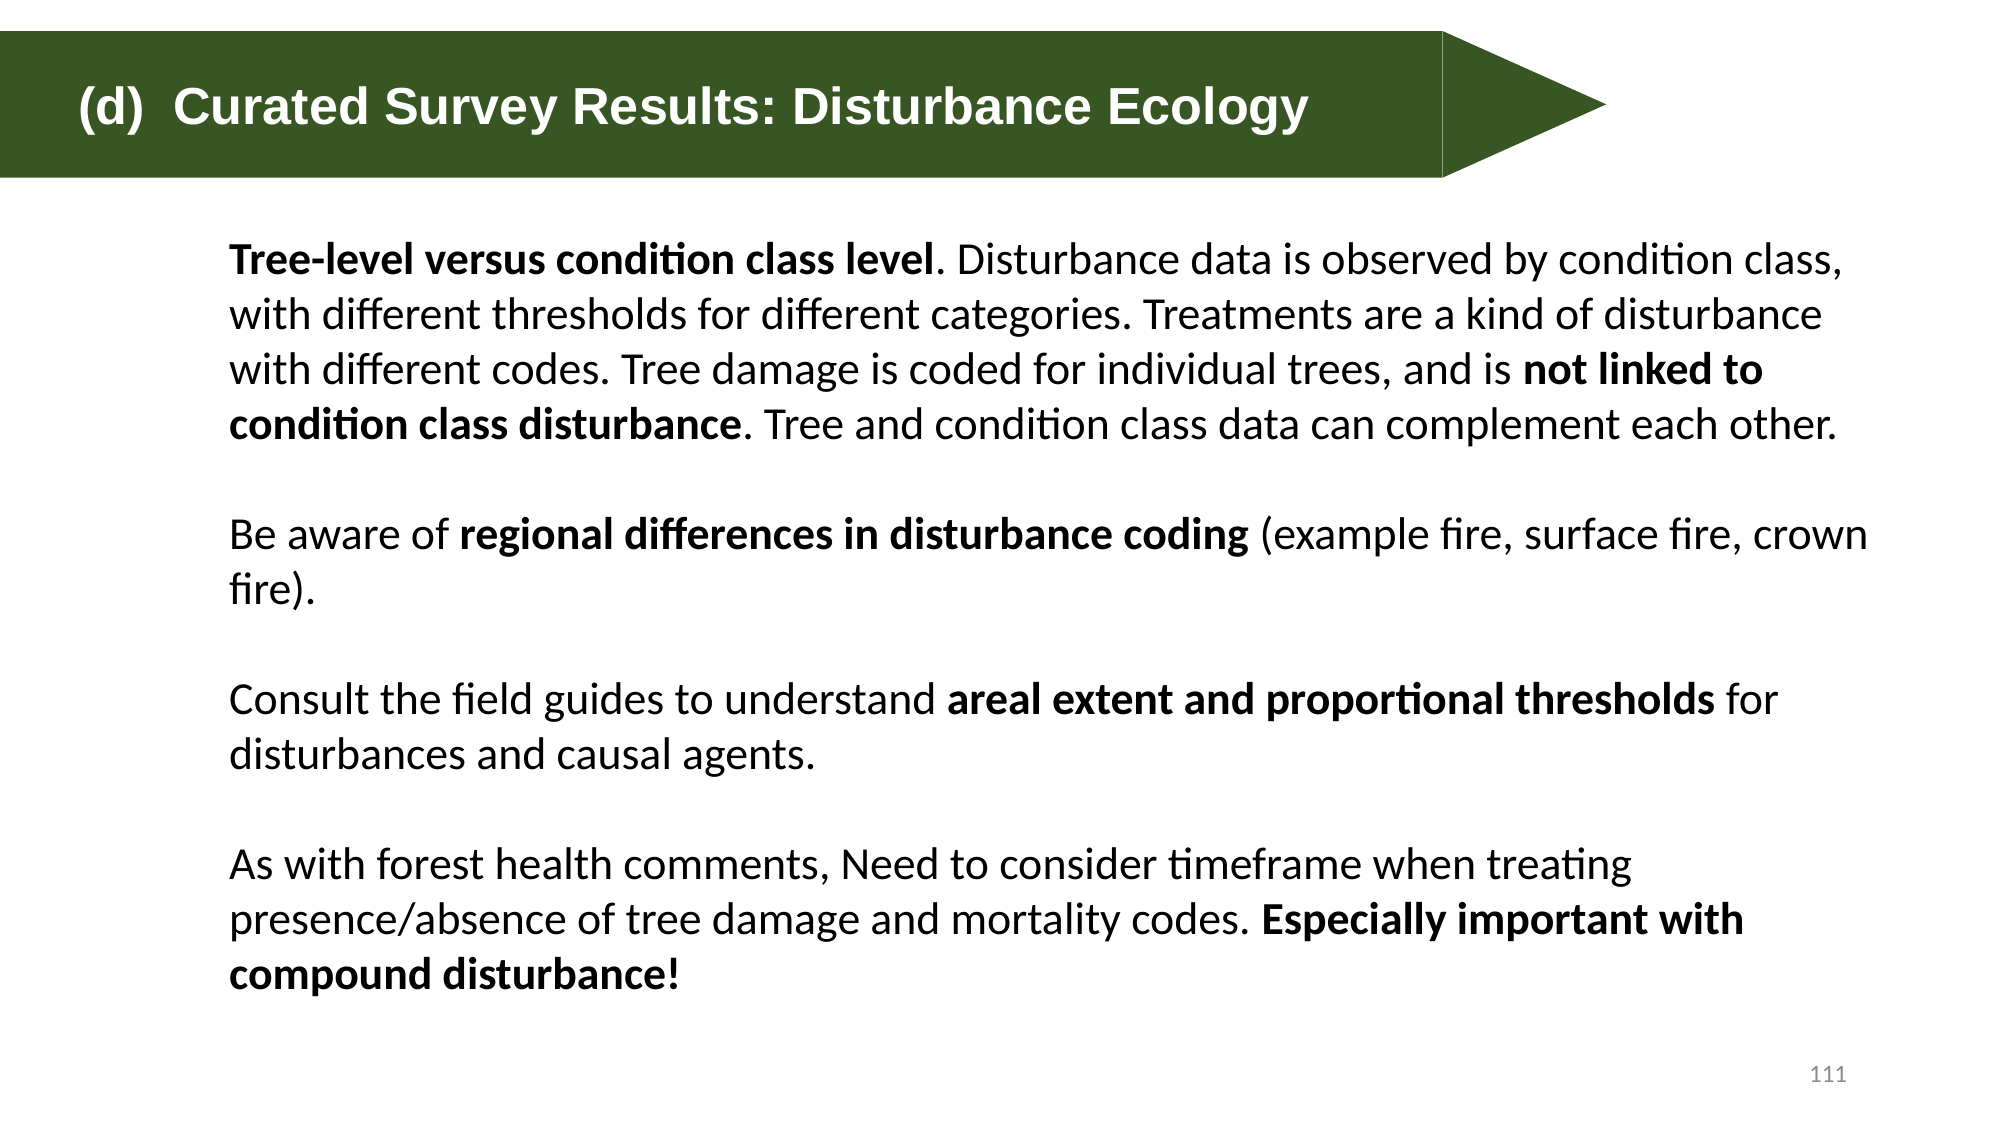

(d)  Curated Survey Results: Disturbance Ecology
FIA Data Table Structure
Tree-level versus condition class level. Disturbance data is observed by condition class, with different thresholds for different categories. Treatments are a kind of disturbance with different codes. Tree damage is coded for individual trees, and is not linked to condition class disturbance. Tree and condition class data can complement each other.

Be aware of regional differences in disturbance coding (example fire, surface fire, crown fire).

Consult the field guides to understand areal extent and proportional thresholds for disturbances and causal agents.

As with forest health comments, Need to consider timeframe when treating presence/absence of tree damage and mortality codes. Especially important with compound disturbance!

111